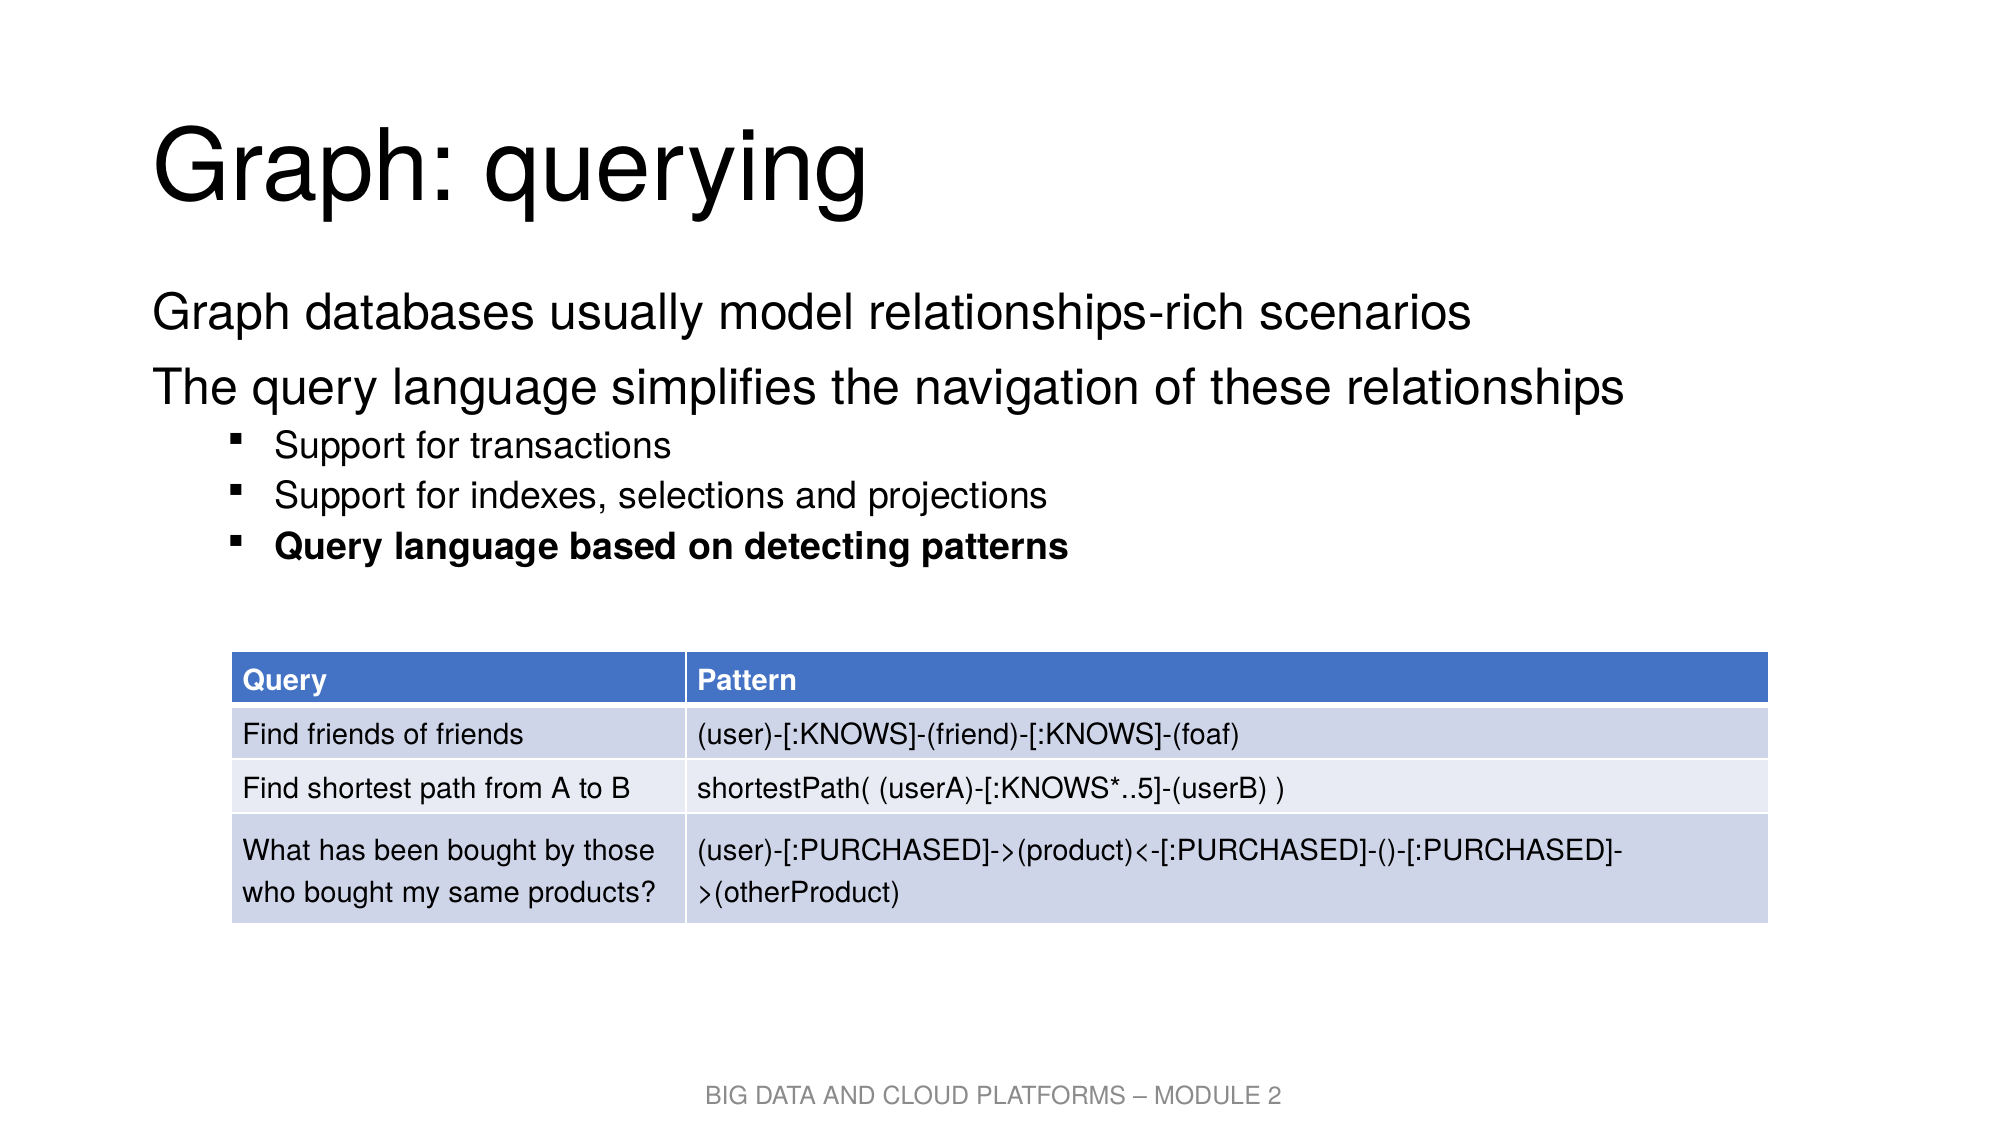

# Graph: querying
Graph databases usually model relationships-rich scenarios
The query language simplifies the navigation of these relationships
Support for transactions
Support for indexes, selections and projections
Query language based on detecting patterns
| Query | Pattern |
| --- | --- |
| Find friends of friends | (user)-[:KNOWS]-(friend)-[:KNOWS]-(foaf) |
| Find shortest path from A to B | shortestPath( (userA)-[:KNOWS\*..5]-(userB) ) |
| What has been bought by those who bought my same products? | (user)-[:PURCHASED]->(product)<-[:PURCHASED]-()-[:PURCHASED]->(otherProduct) |